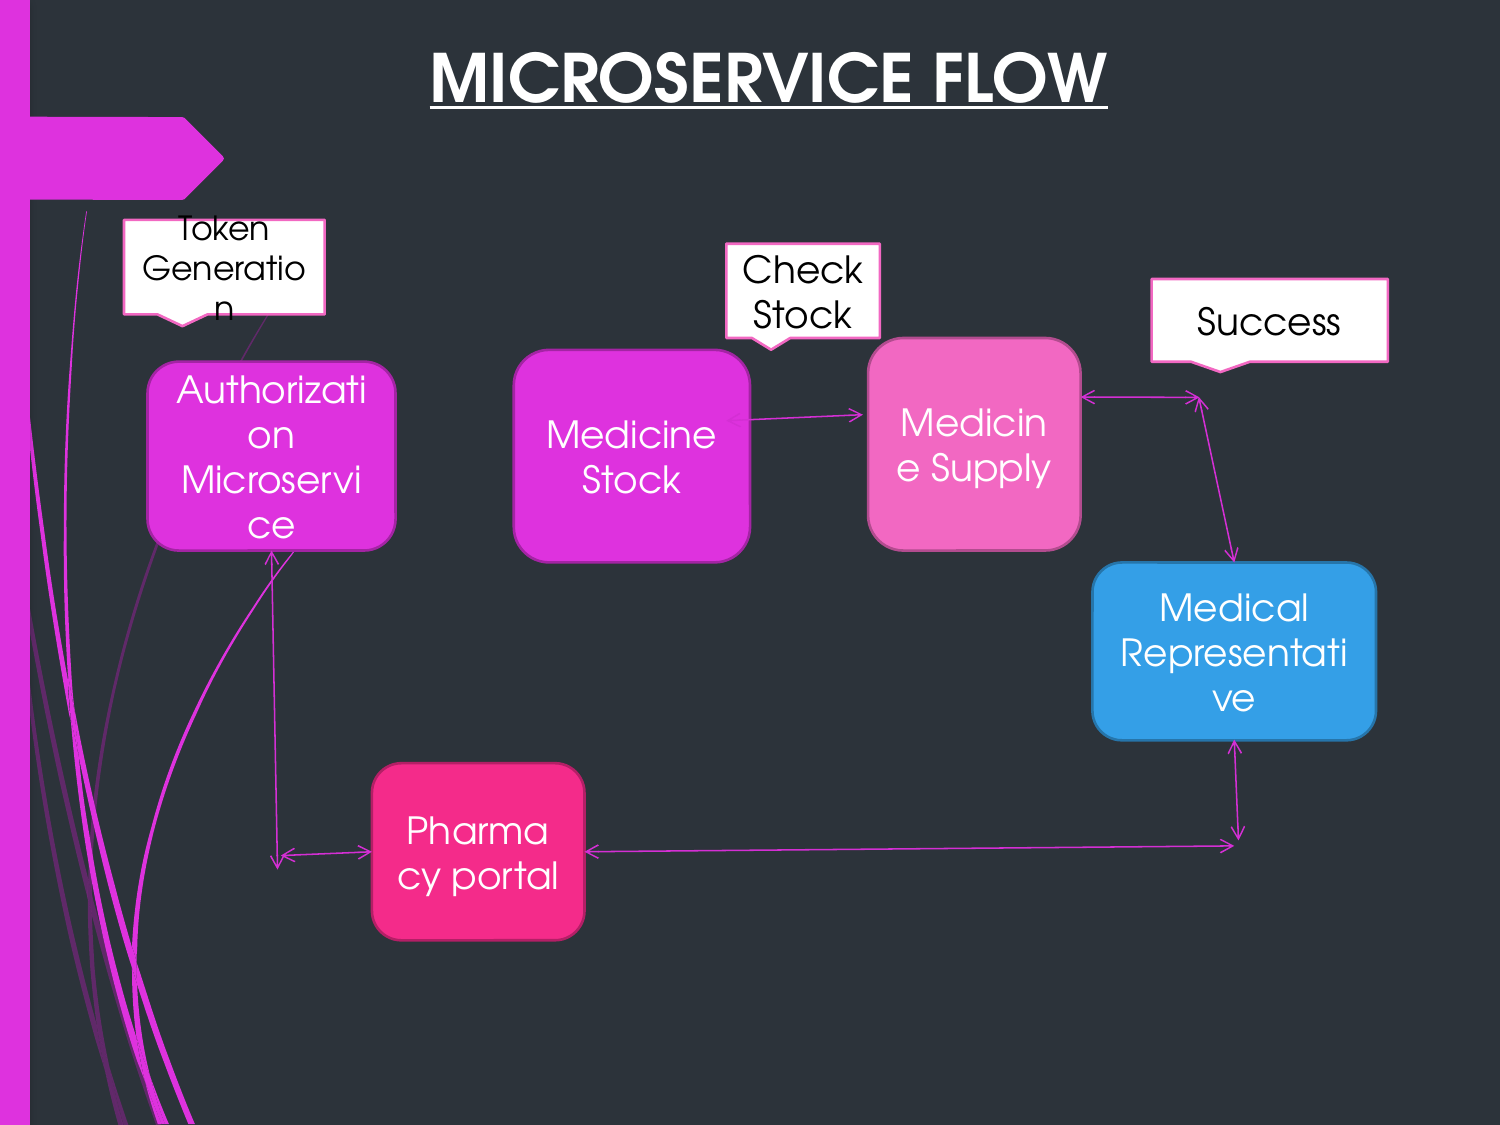

MICROSERVICE FLOW
Token Generation
Check Stock
Success
Medicine Supply
Medicine Stock
Authorization Microservice
Medical Representative
Pharmacy portal